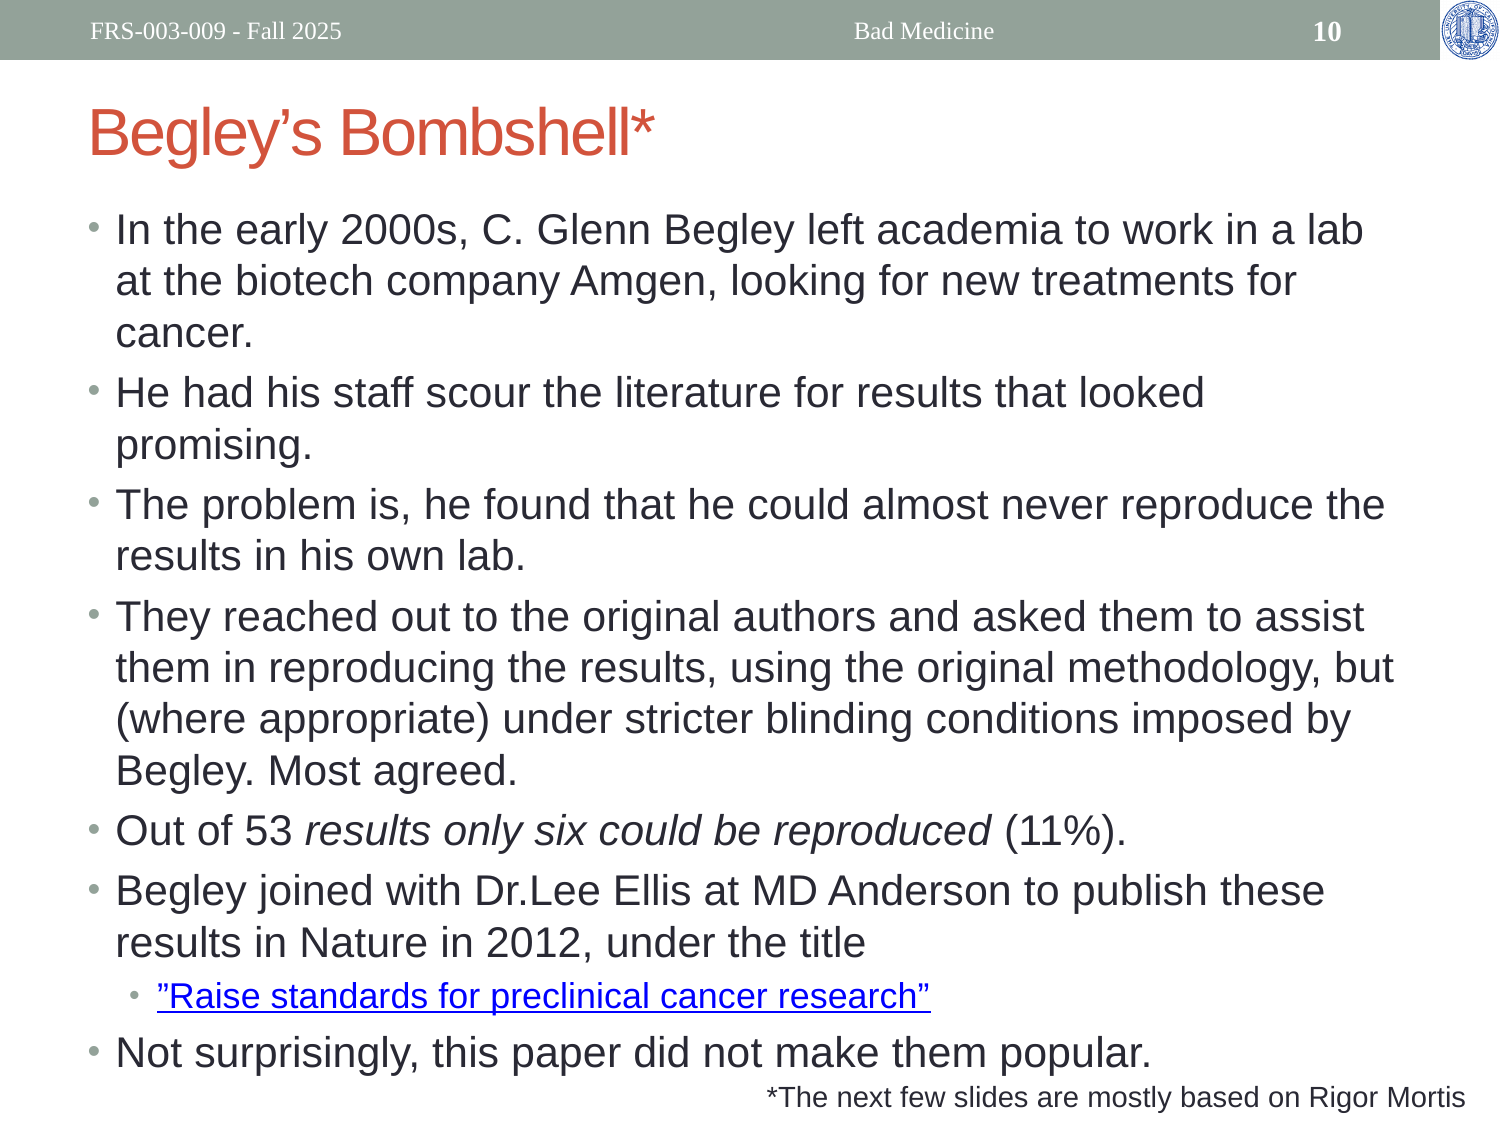

FRS-003-009 - Fall 2025
Bad Medicine
10
# Begley’s Bombshell*
In the early 2000s, C. Glenn Begley left academia to work in a lab at the biotech company Amgen, looking for new treatments for cancer.
He had his staff scour the literature for results that looked promising.
The problem is, he found that he could almost never reproduce the results in his own lab.
They reached out to the original authors and asked them to assist them in reproducing the results, using the original methodology, but (where appropriate) under stricter blinding conditions imposed by Begley. Most agreed.
Out of 53 results only six could be reproduced (11%).
Begley joined with Dr.Lee Ellis at MD Anderson to publish these results in Nature in 2012, under the title
”Raise standards for preclinical cancer research”
Not surprisingly, this paper did not make them popular.

*The next few slides are mostly based on Rigor Mortis